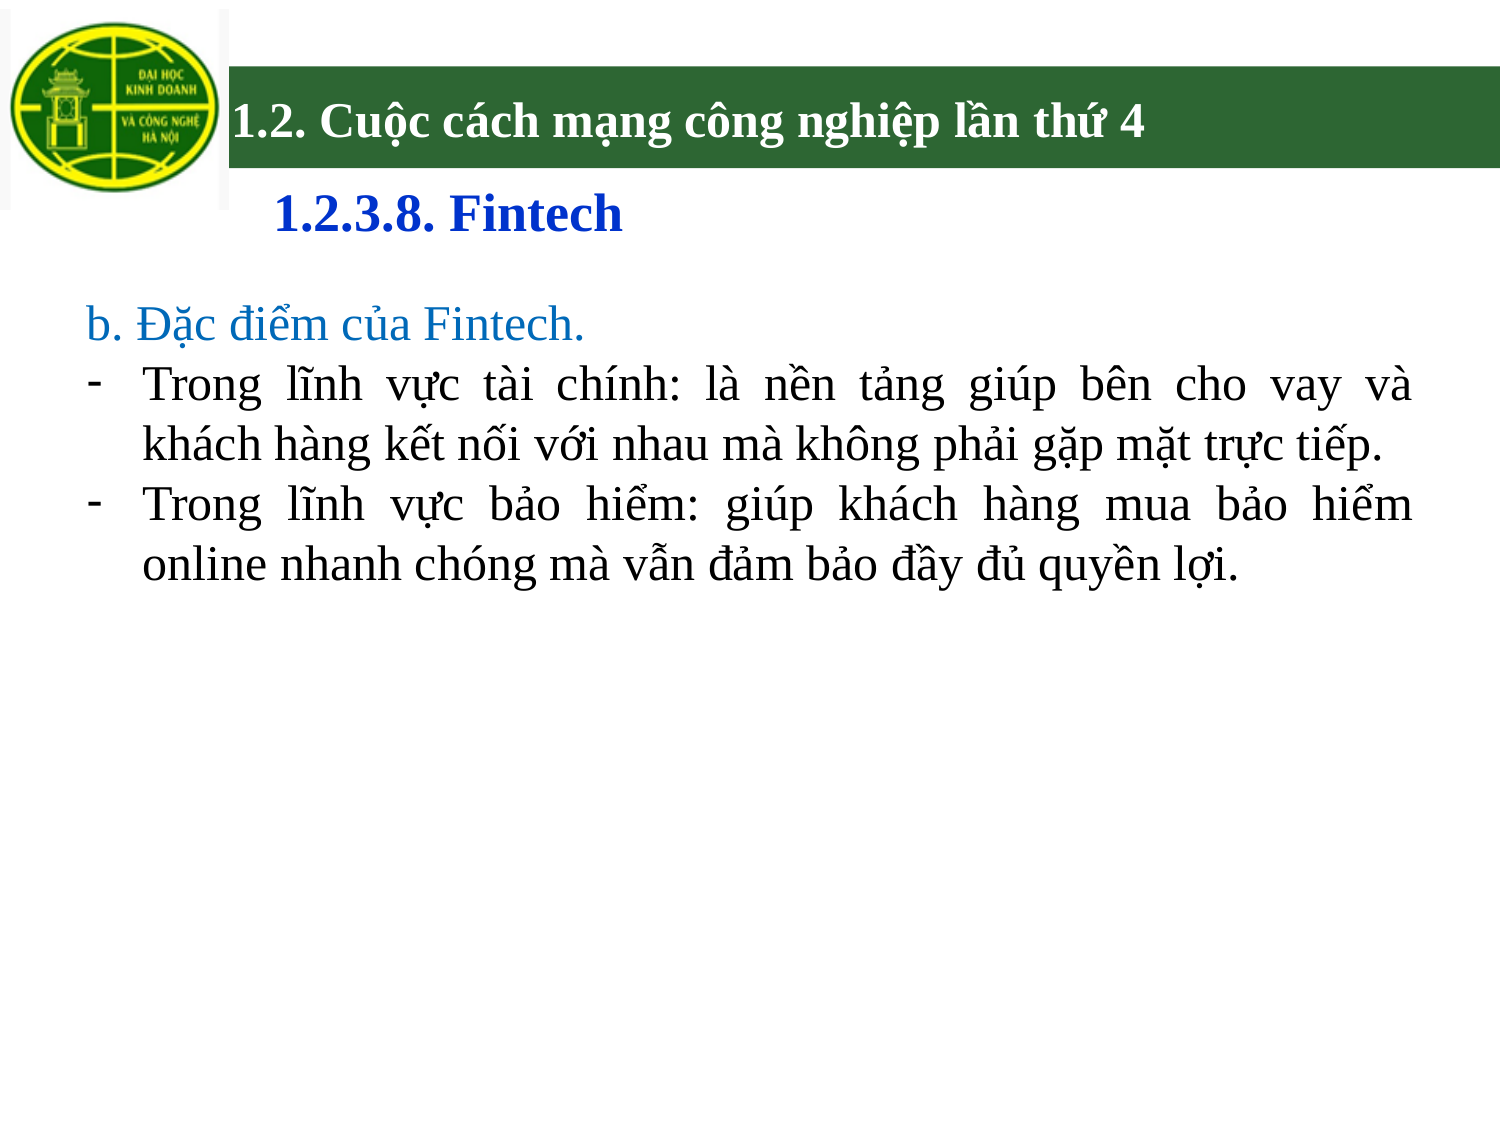

# 1.2. Cuộc cách mạng công nghiệp lần thứ 4
1.2.3.8. Fintech
b. Đặc điểm của Fintech.
Trong lĩnh vực tài chính: là nền tảng giúp bên cho vay và khách hàng kết nối với nhau mà không phải gặp mặt trực tiếp.
Trong lĩnh vực bảo hiểm: giúp khách hàng mua bảo hiểm online nhanh chóng mà vẫn đảm bảo đầy đủ quyền lợi.